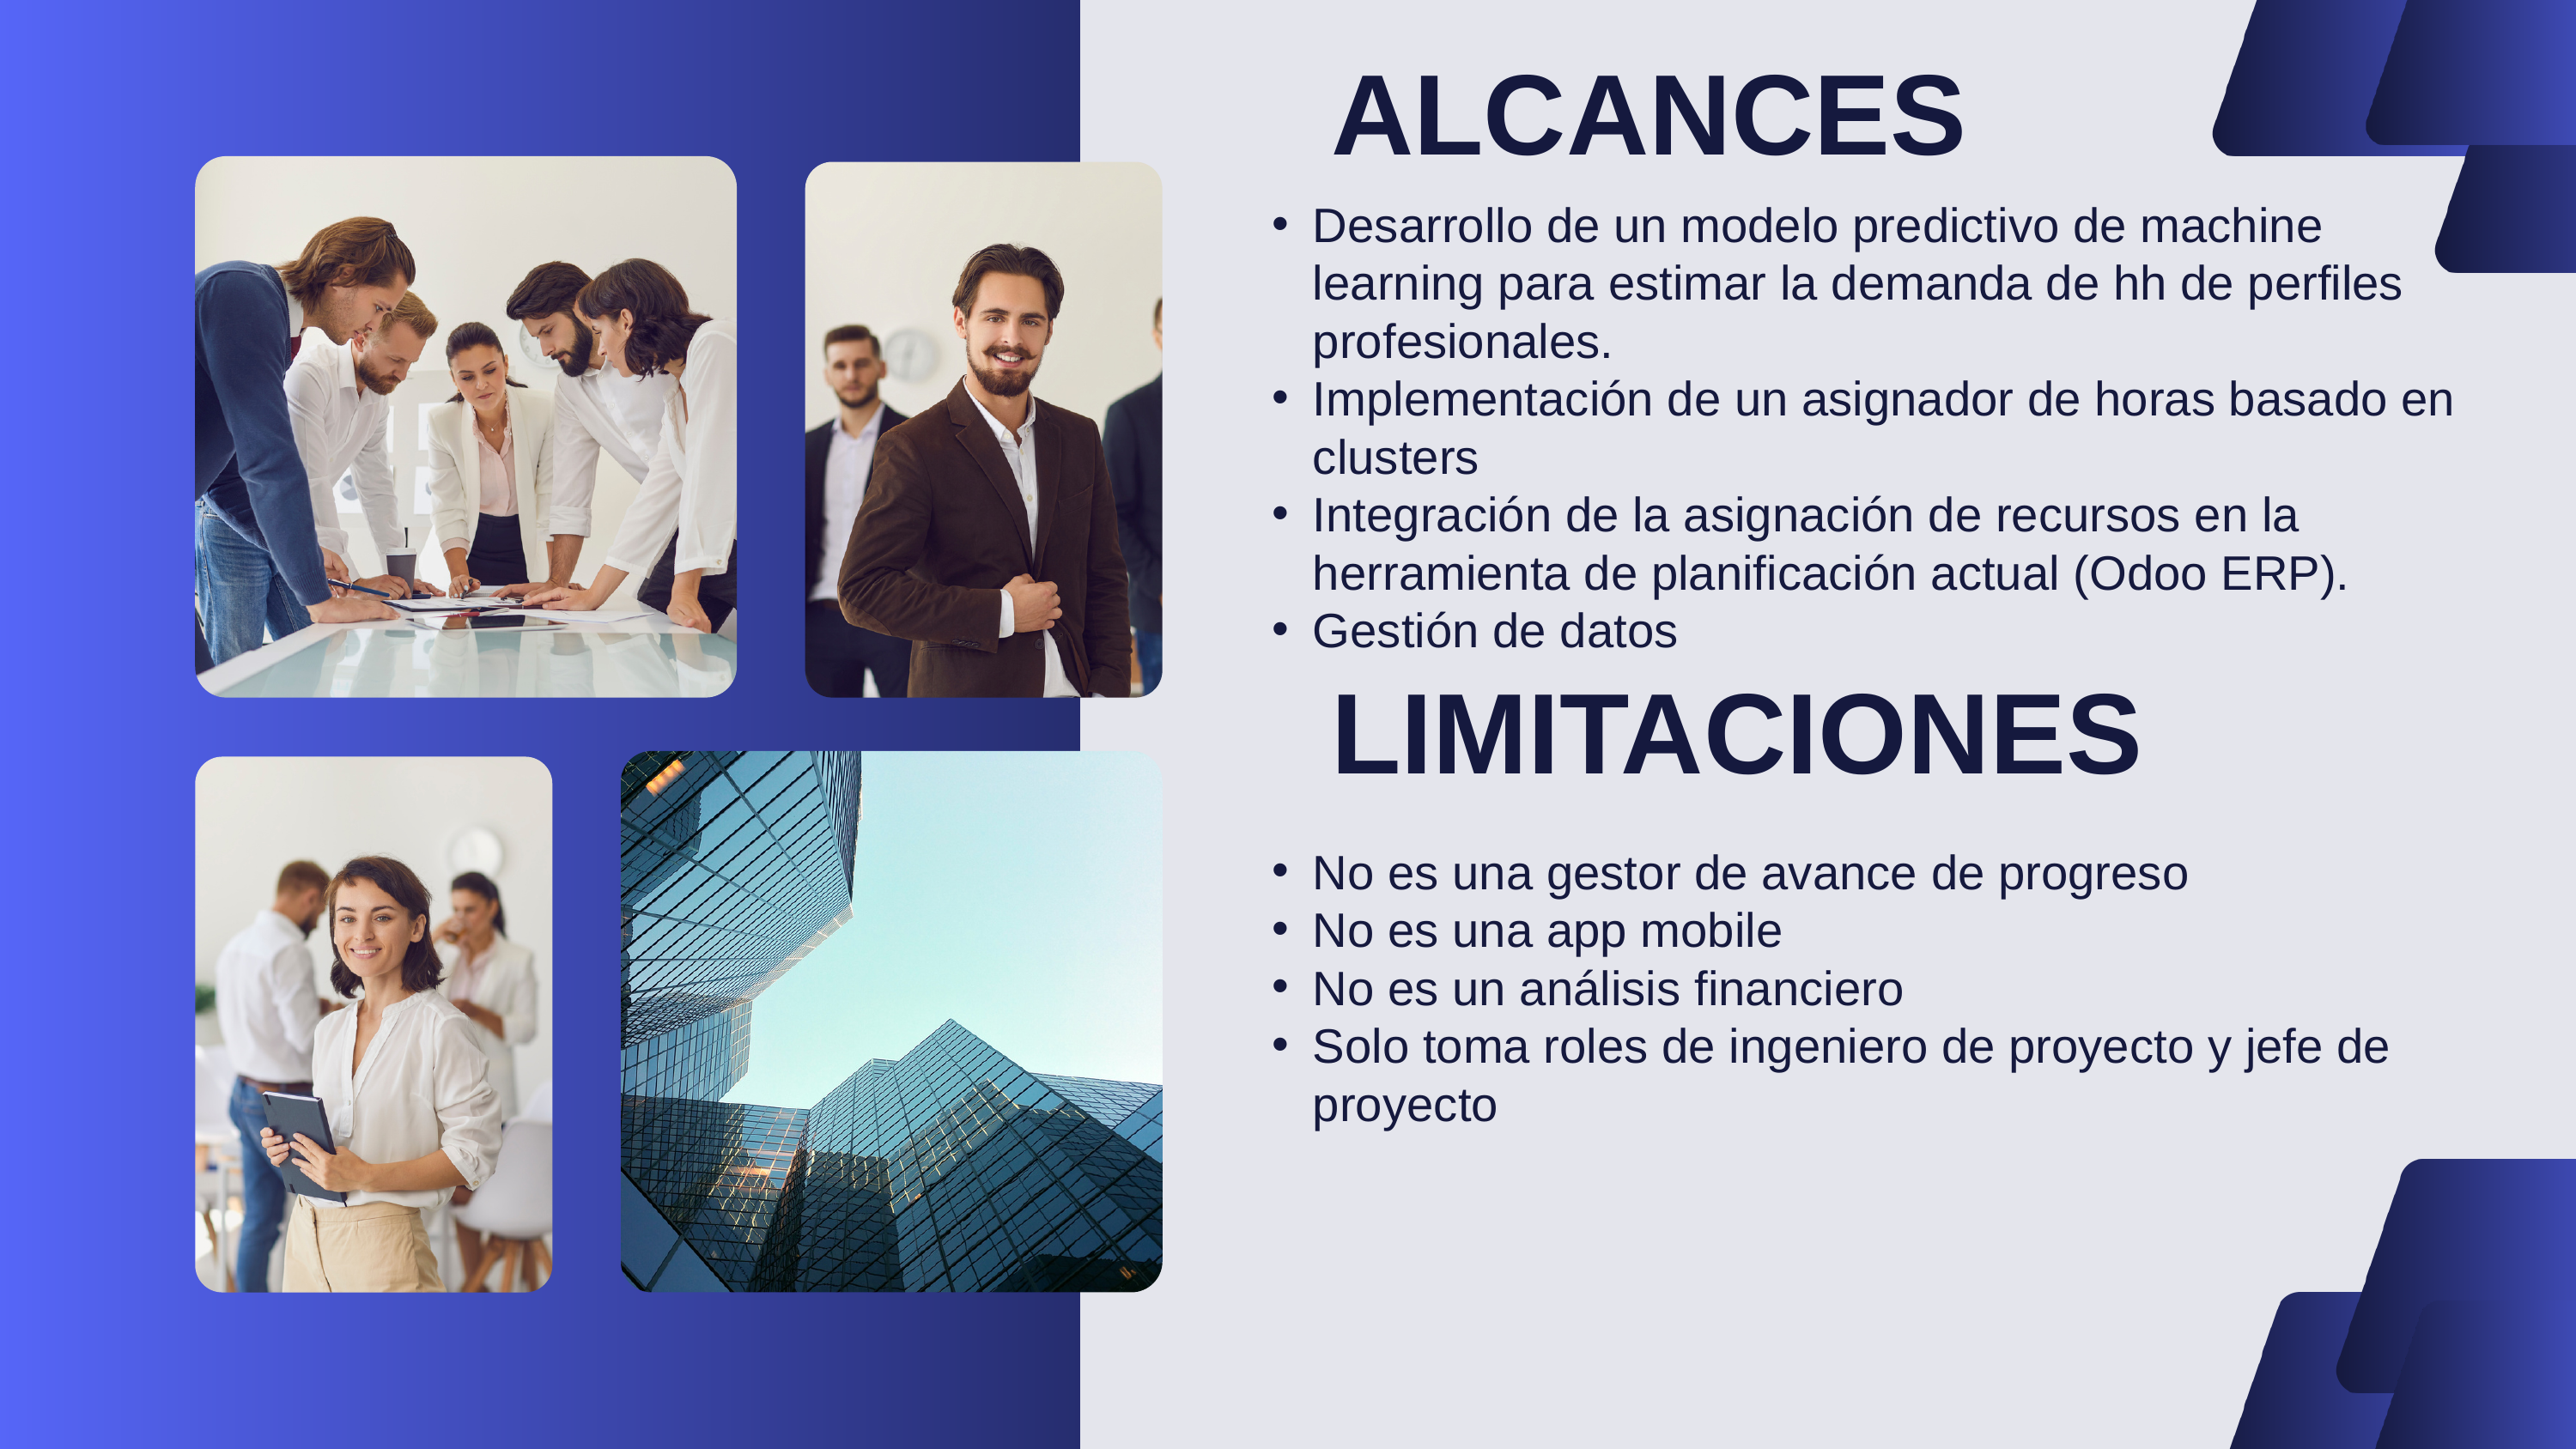

ALCANCES

Desarrollo de un modelo predictivo de machine learning para estimar la demanda de hh de perfiles profesionales.
Implementación de un asignador de horas basado en clusters
Integración de la asignación de recursos en la herramienta de planificación actual (Odoo ERP).
Gestión de datos
LIMITACIONES

No es una gestor de avance de progreso
No es una app mobile
No es un análisis financiero
Solo toma roles de ingeniero de proyecto y jefe de proyecto